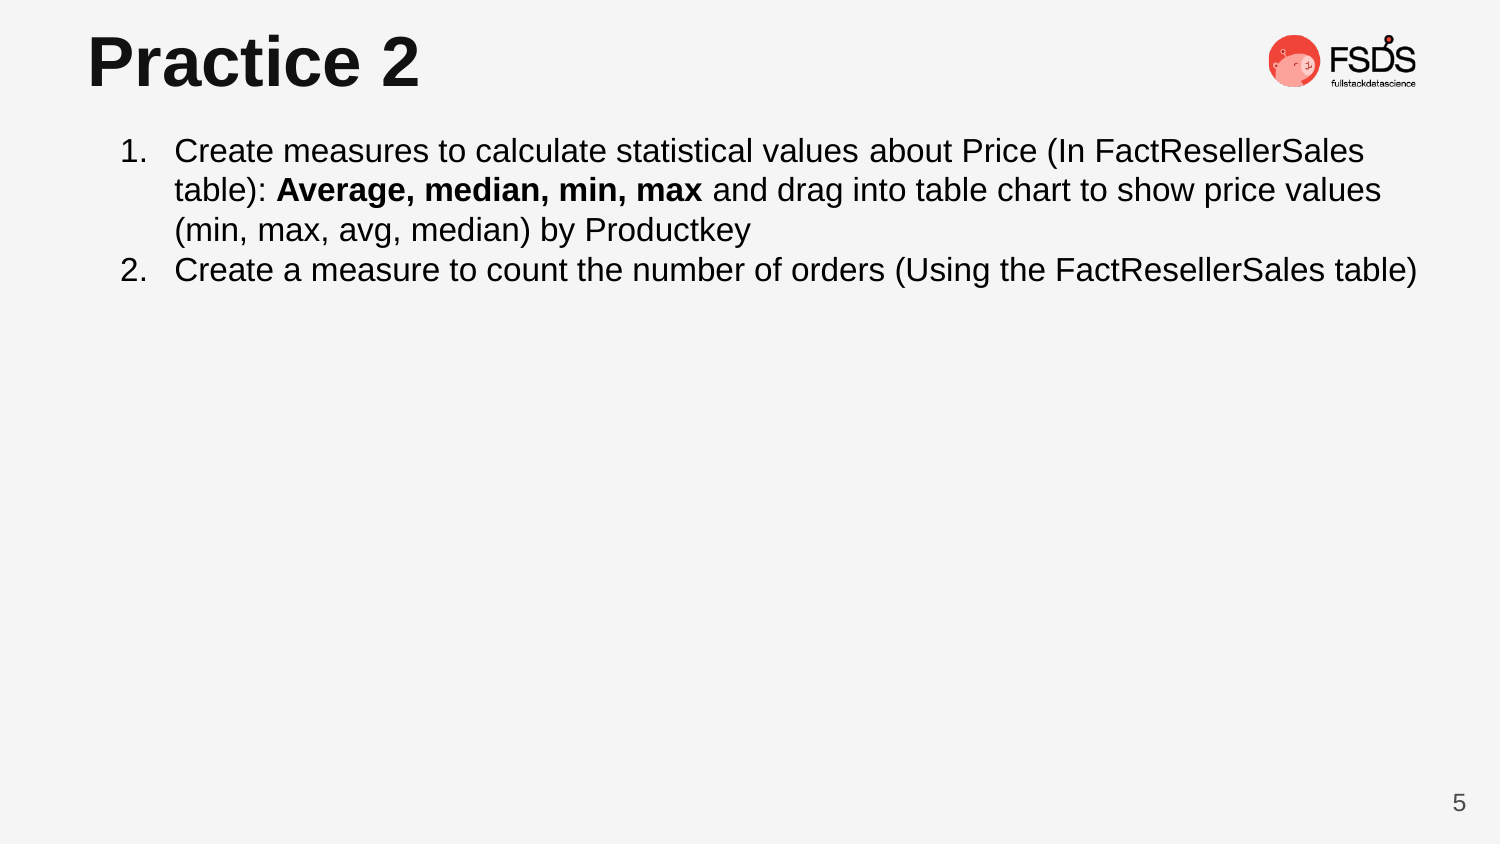

Practice 2

Create measures to calculate statistical values ​​about Price (In FactResellerSales table): Average, median, min, max and drag into table chart to show price values ​​(min, max, avg, median) by Productkey
Create a measure to count the number of orders (Using the FactResellerSales table)
5